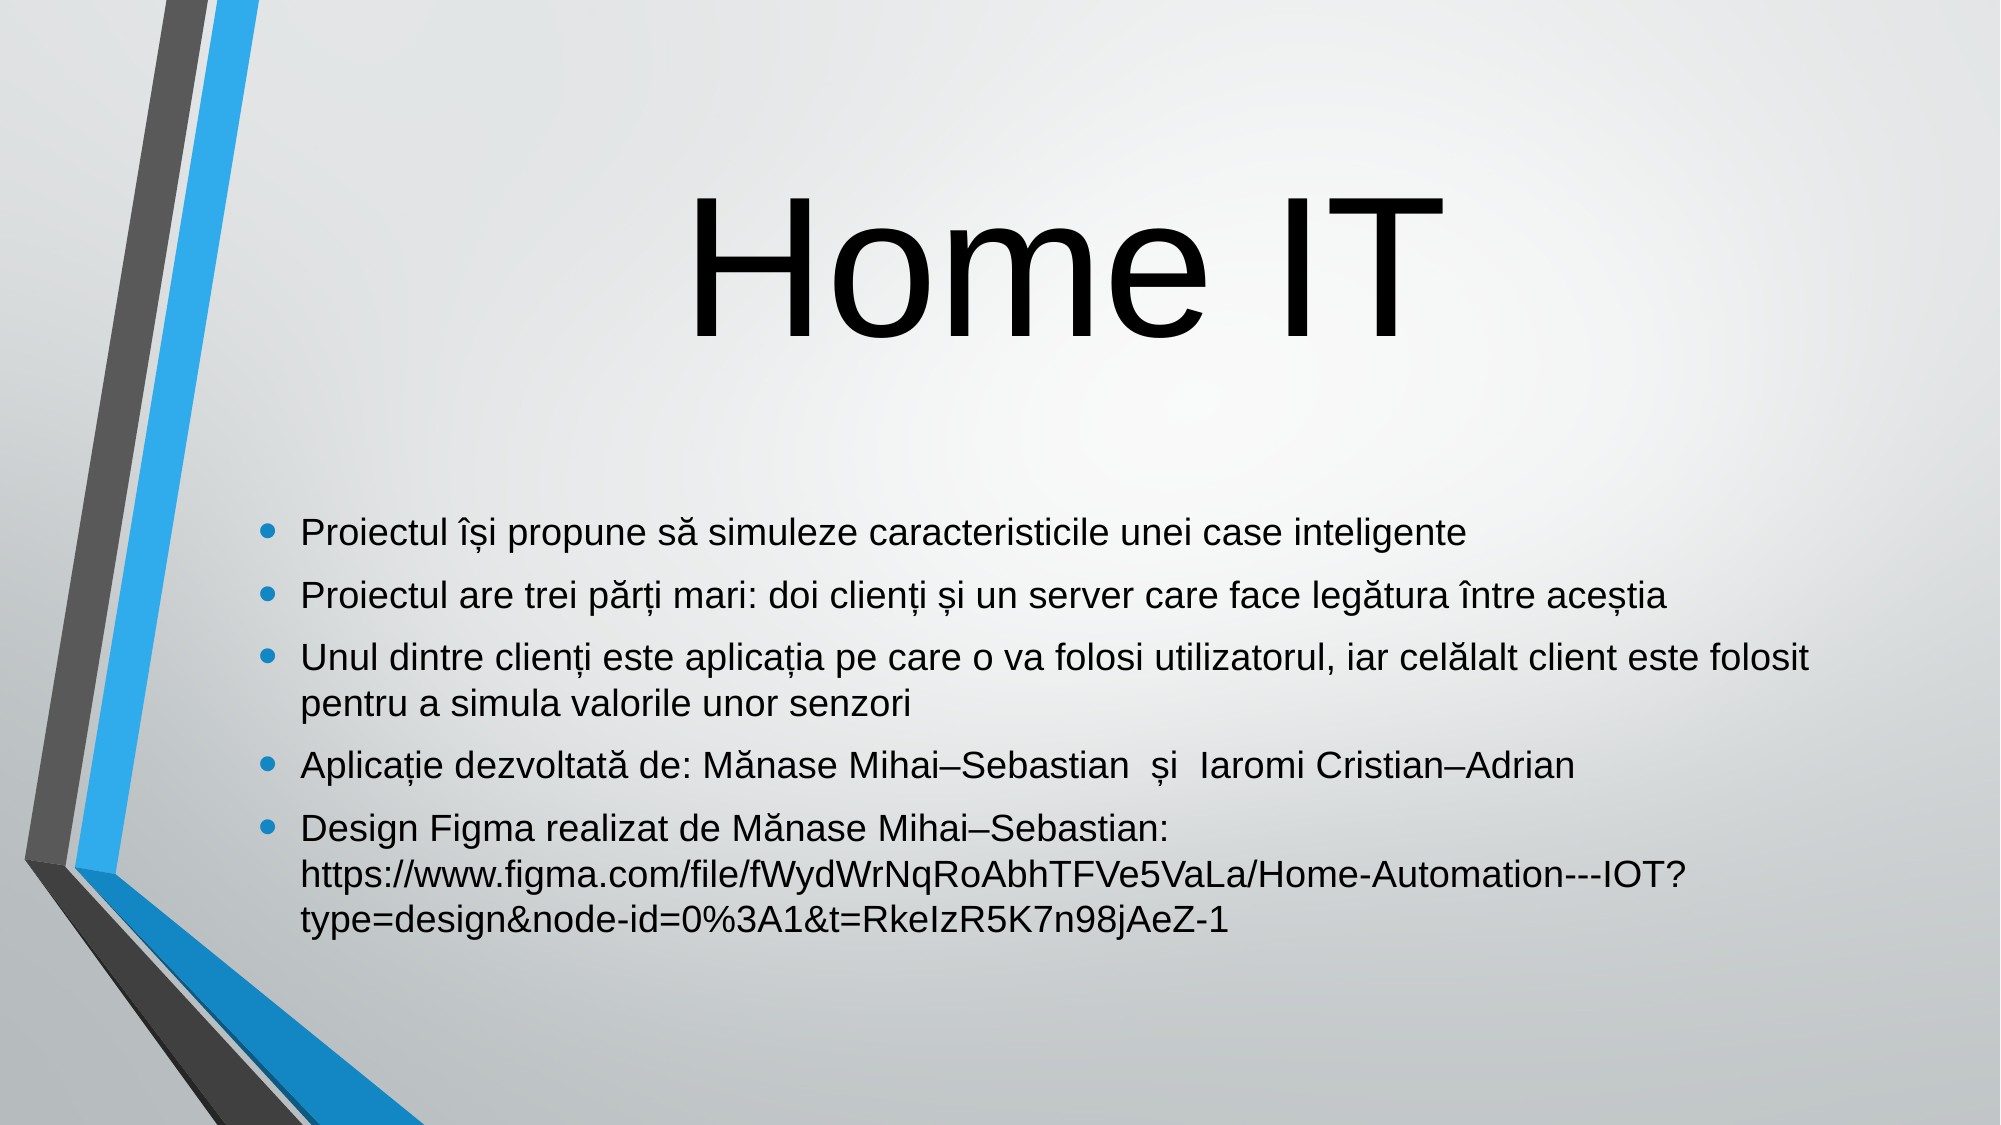

# Home IT

Proiectul își propune să simuleze caracteristicile unei case inteligente
Proiectul are trei părți mari: doi clienți și un server care face legătura între aceștia
Unul dintre clienți este aplicația pe care o va folosi utilizatorul, iar celălalt client este folosit pentru a simula valorile unor senzori
Aplicație dezvoltată de: Mănase Mihai–Sebastian  și  Iaromi Cristian–Adrian
Design Figma realizat de Mănase Mihai–Sebastian: https://www.figma.com/file/fWydWrNqRoAbhTFVe5VaLa/Home-Automation---IOT?type=design&node-id=0%3A1&t=RkeIzR5K7n98jAeZ-1